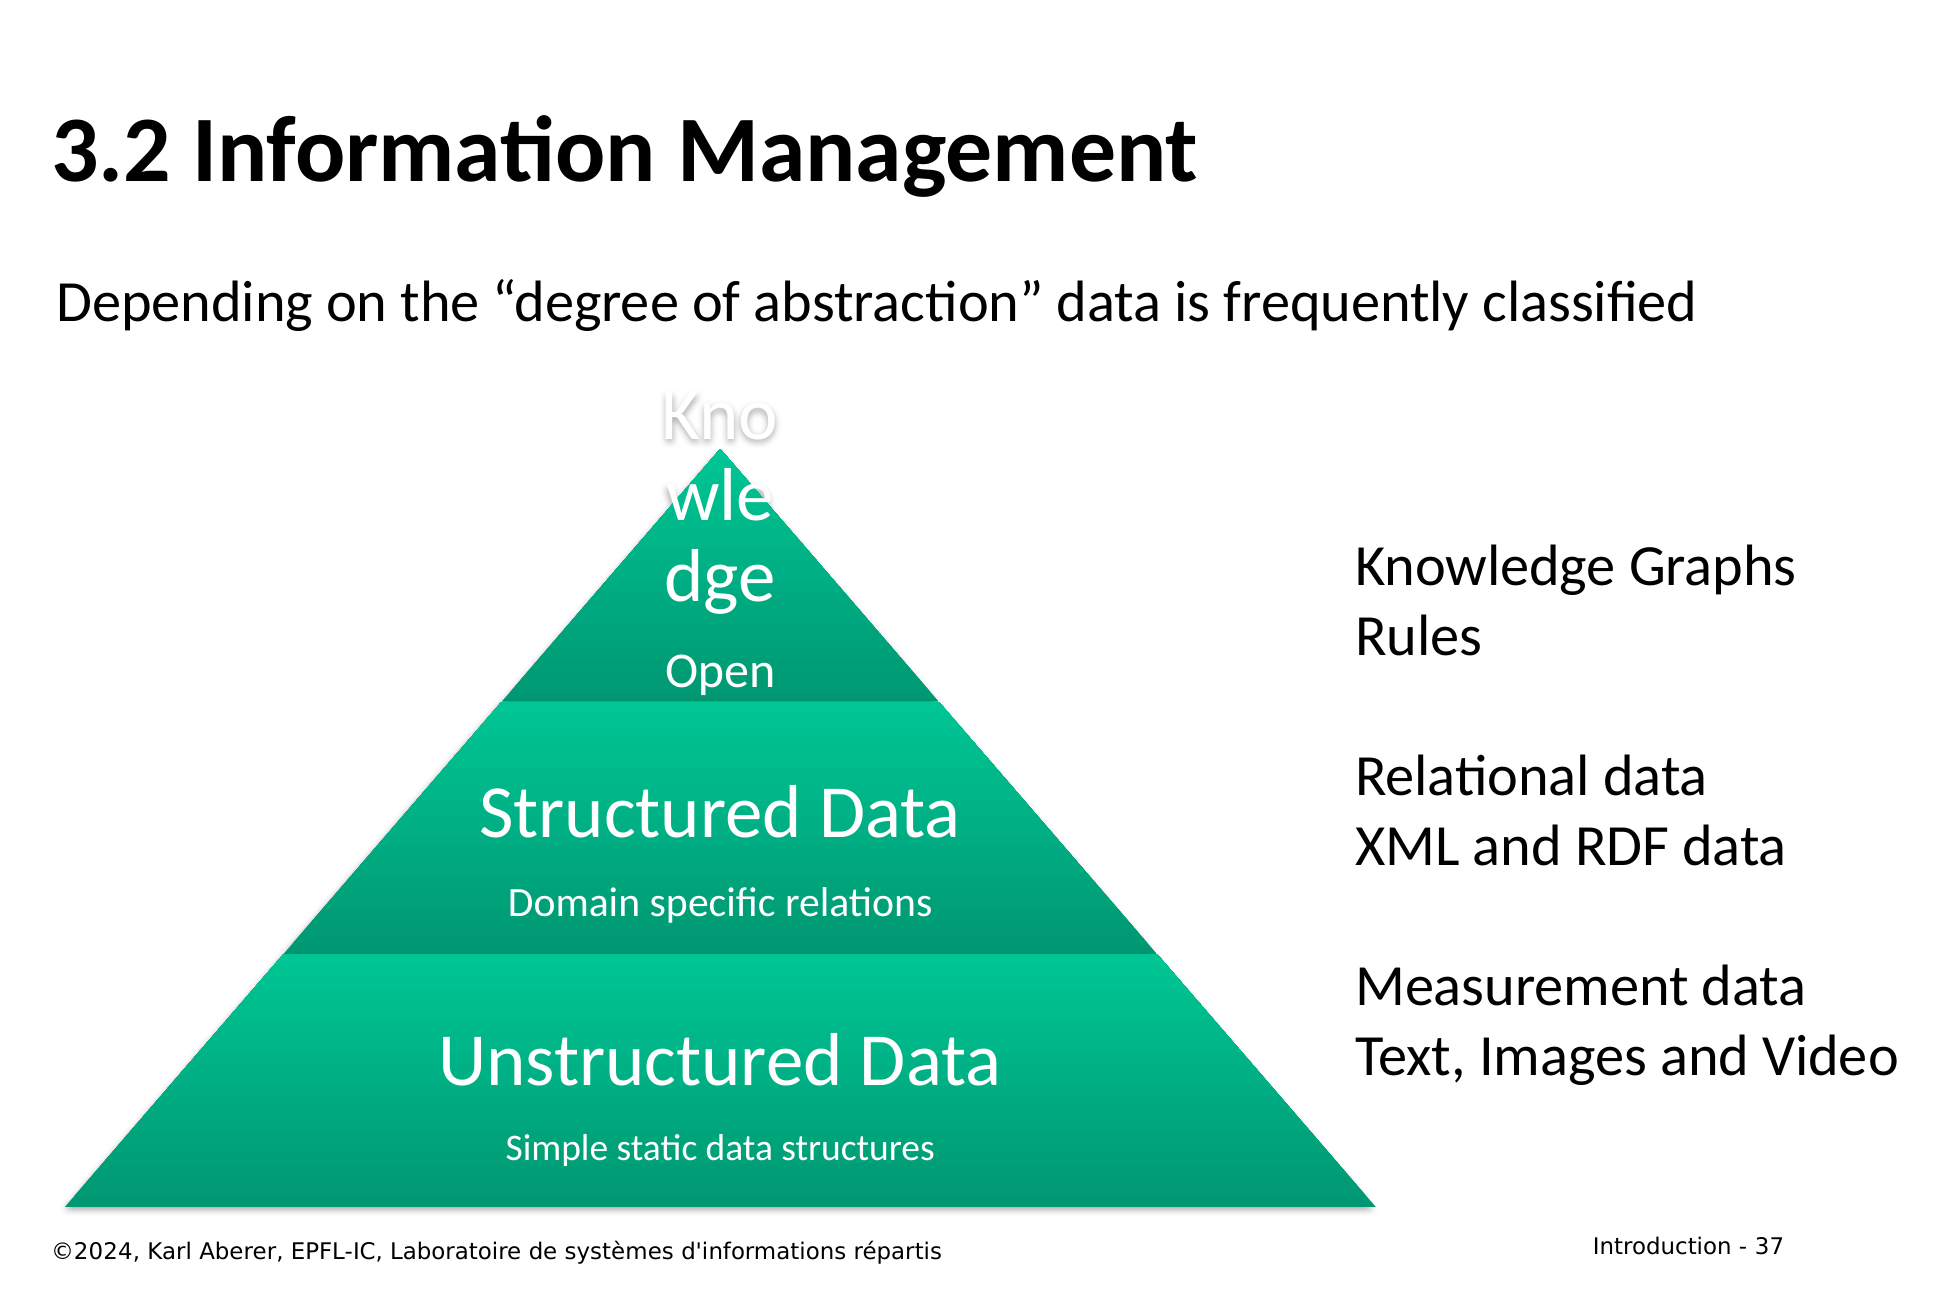

# 3.2 Information Management
Depending on the “degree of abstraction” data is frequently classified
Knowledge
Open relationships
Structured Data
Domain specific relations
Unstructured Data
Simple static data structures
Knowledge Graphs
Rules

Relational data
XML and RDF data

Measurement data
Text, Images and Video
©2024, Karl Aberer, EPFL-IC, Laboratoire de systèmes d'informations répartis